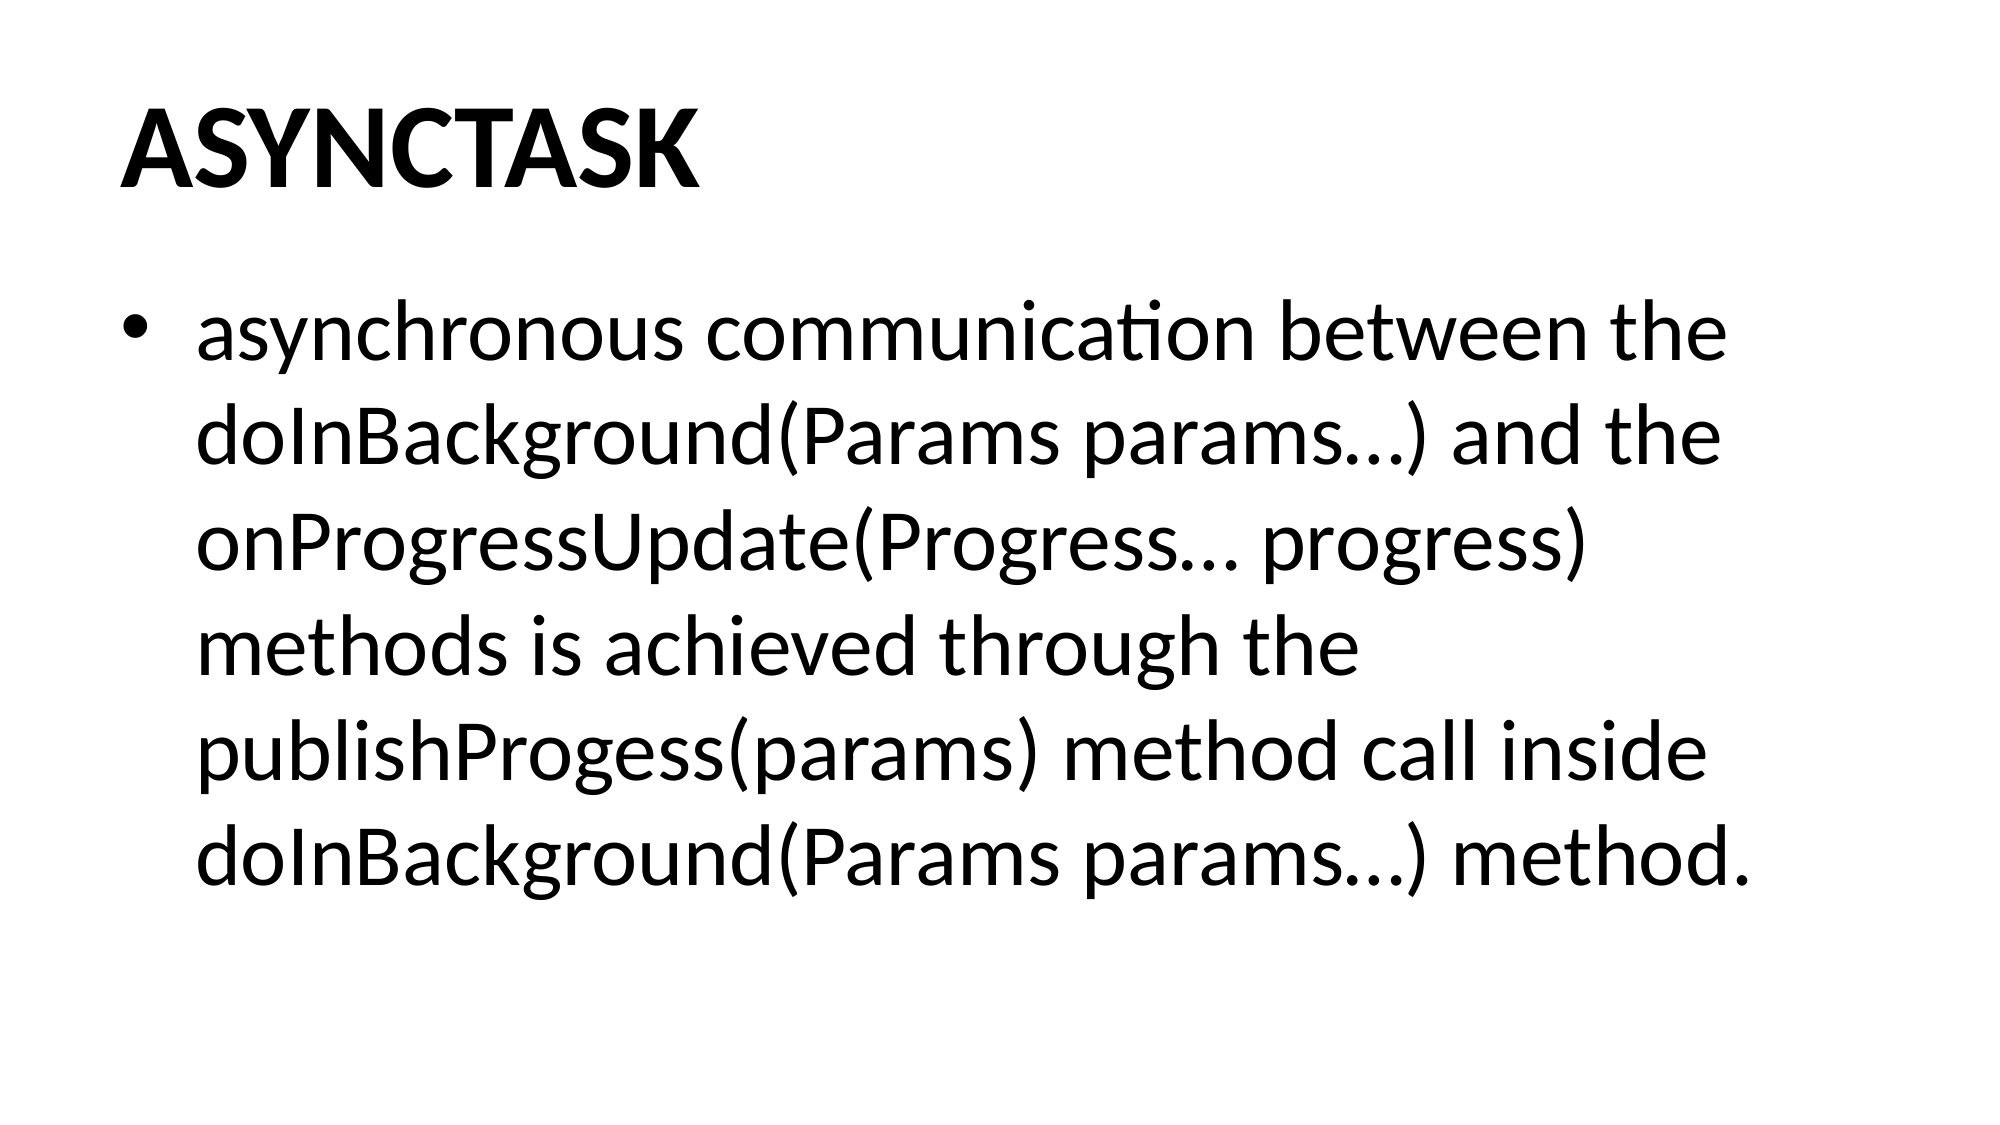

# ASYNCTASK
asynchronous communication between the doInBackground(Params params…) and the onProgressUpdate(Progress… progress) methods is achieved through the publishProgess(params) method call inside doInBackground(Params params…) method.